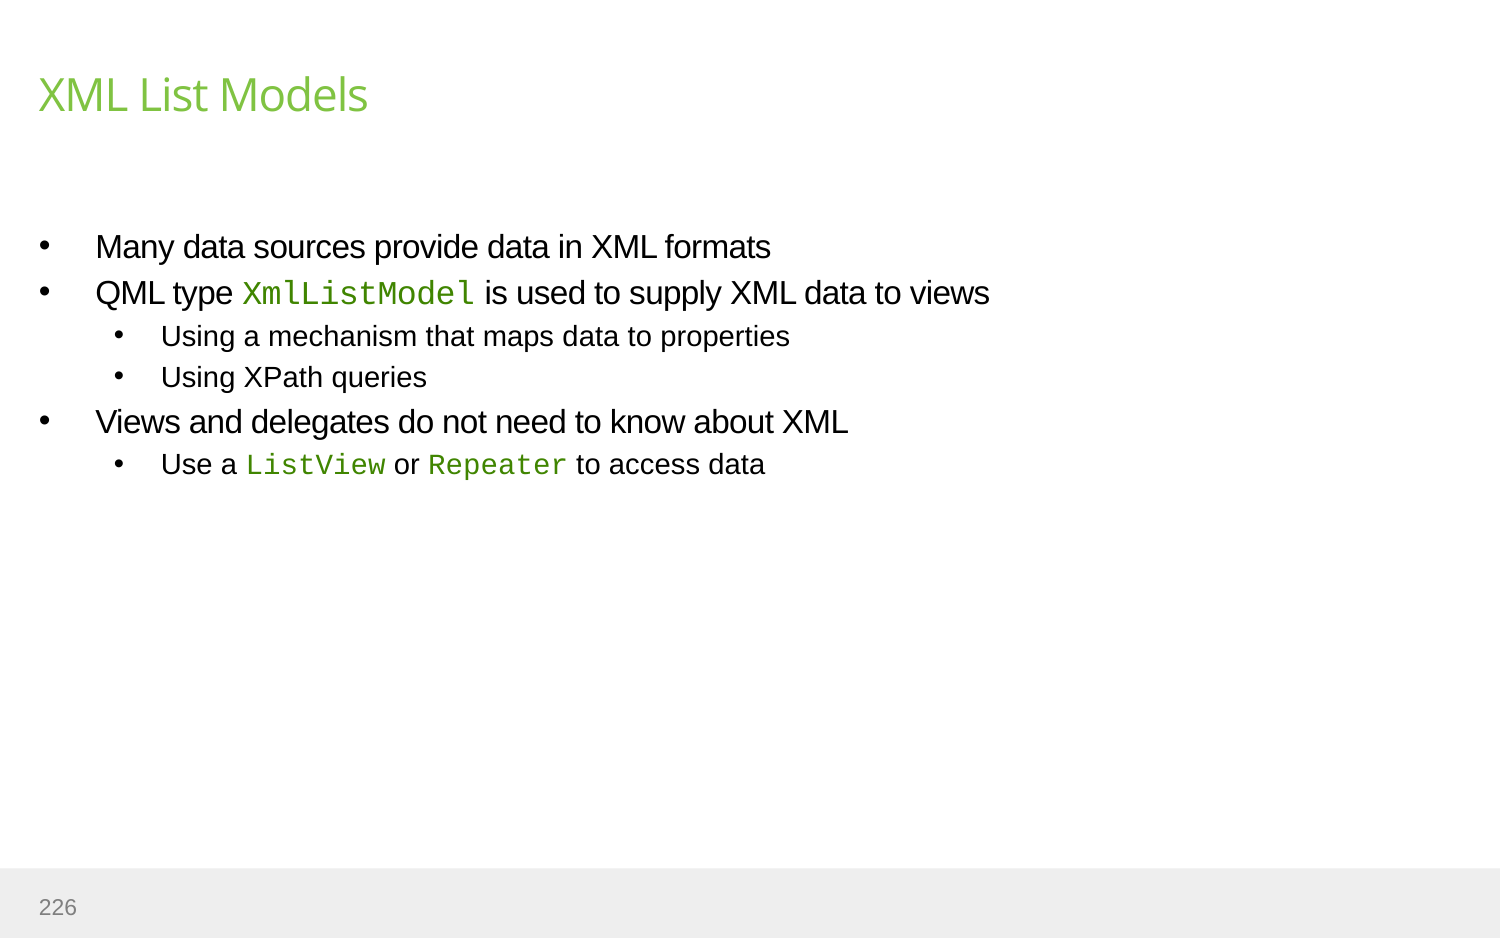

# XML List Models
Many data sources provide data in XML formats
QML type XmlListModel is used to supply XML data to views
Using a mechanism that maps data to properties
Using XPath queries
Views and delegates do not need to know about XML
Use a ListView or Repeater to access data
226